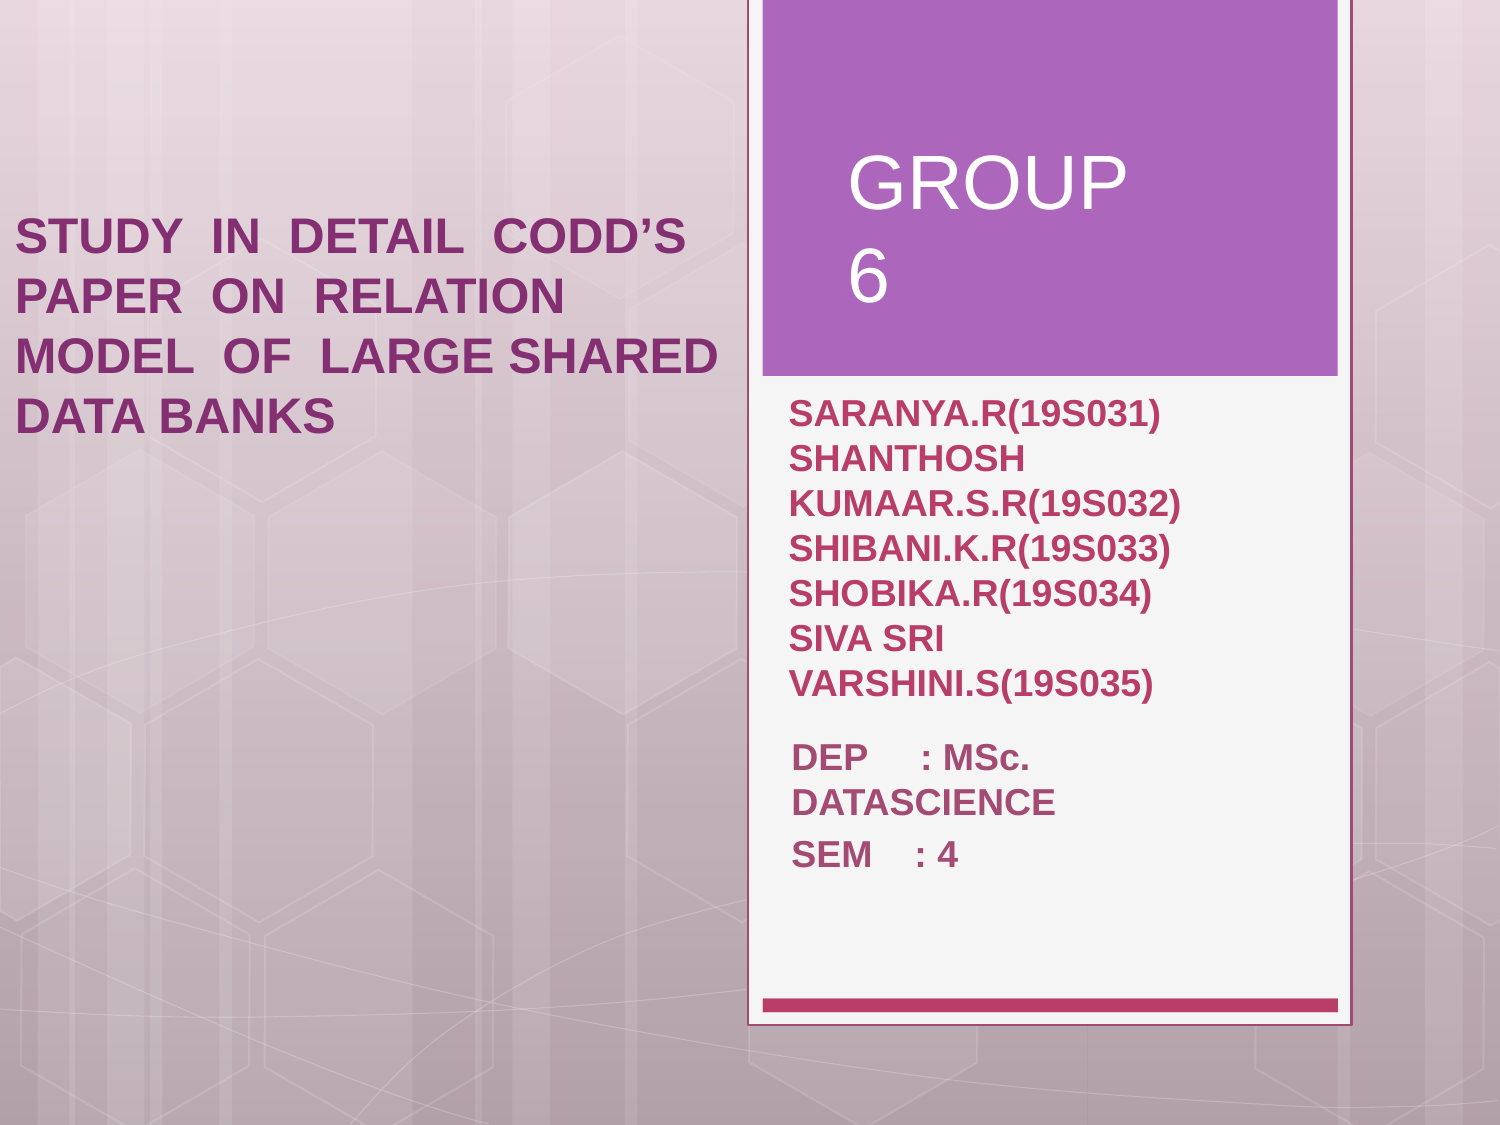

GROUP 6
STUDY  IN  DETAIL  CODD’S  PAPER  ON  RELATION  MODEL  OF  LARGE SHARED DATA BANKS

# SARANYA.R(19S031) SHANTHOSH KUMAAR.S.R(19S032) SHIBANI.K.R(19S033) SHOBIKA.R(19S034) SIVA SRI VARSHINI.S(19S035)
DEP     : MSc. DATASCIENCE
SEM    : 4